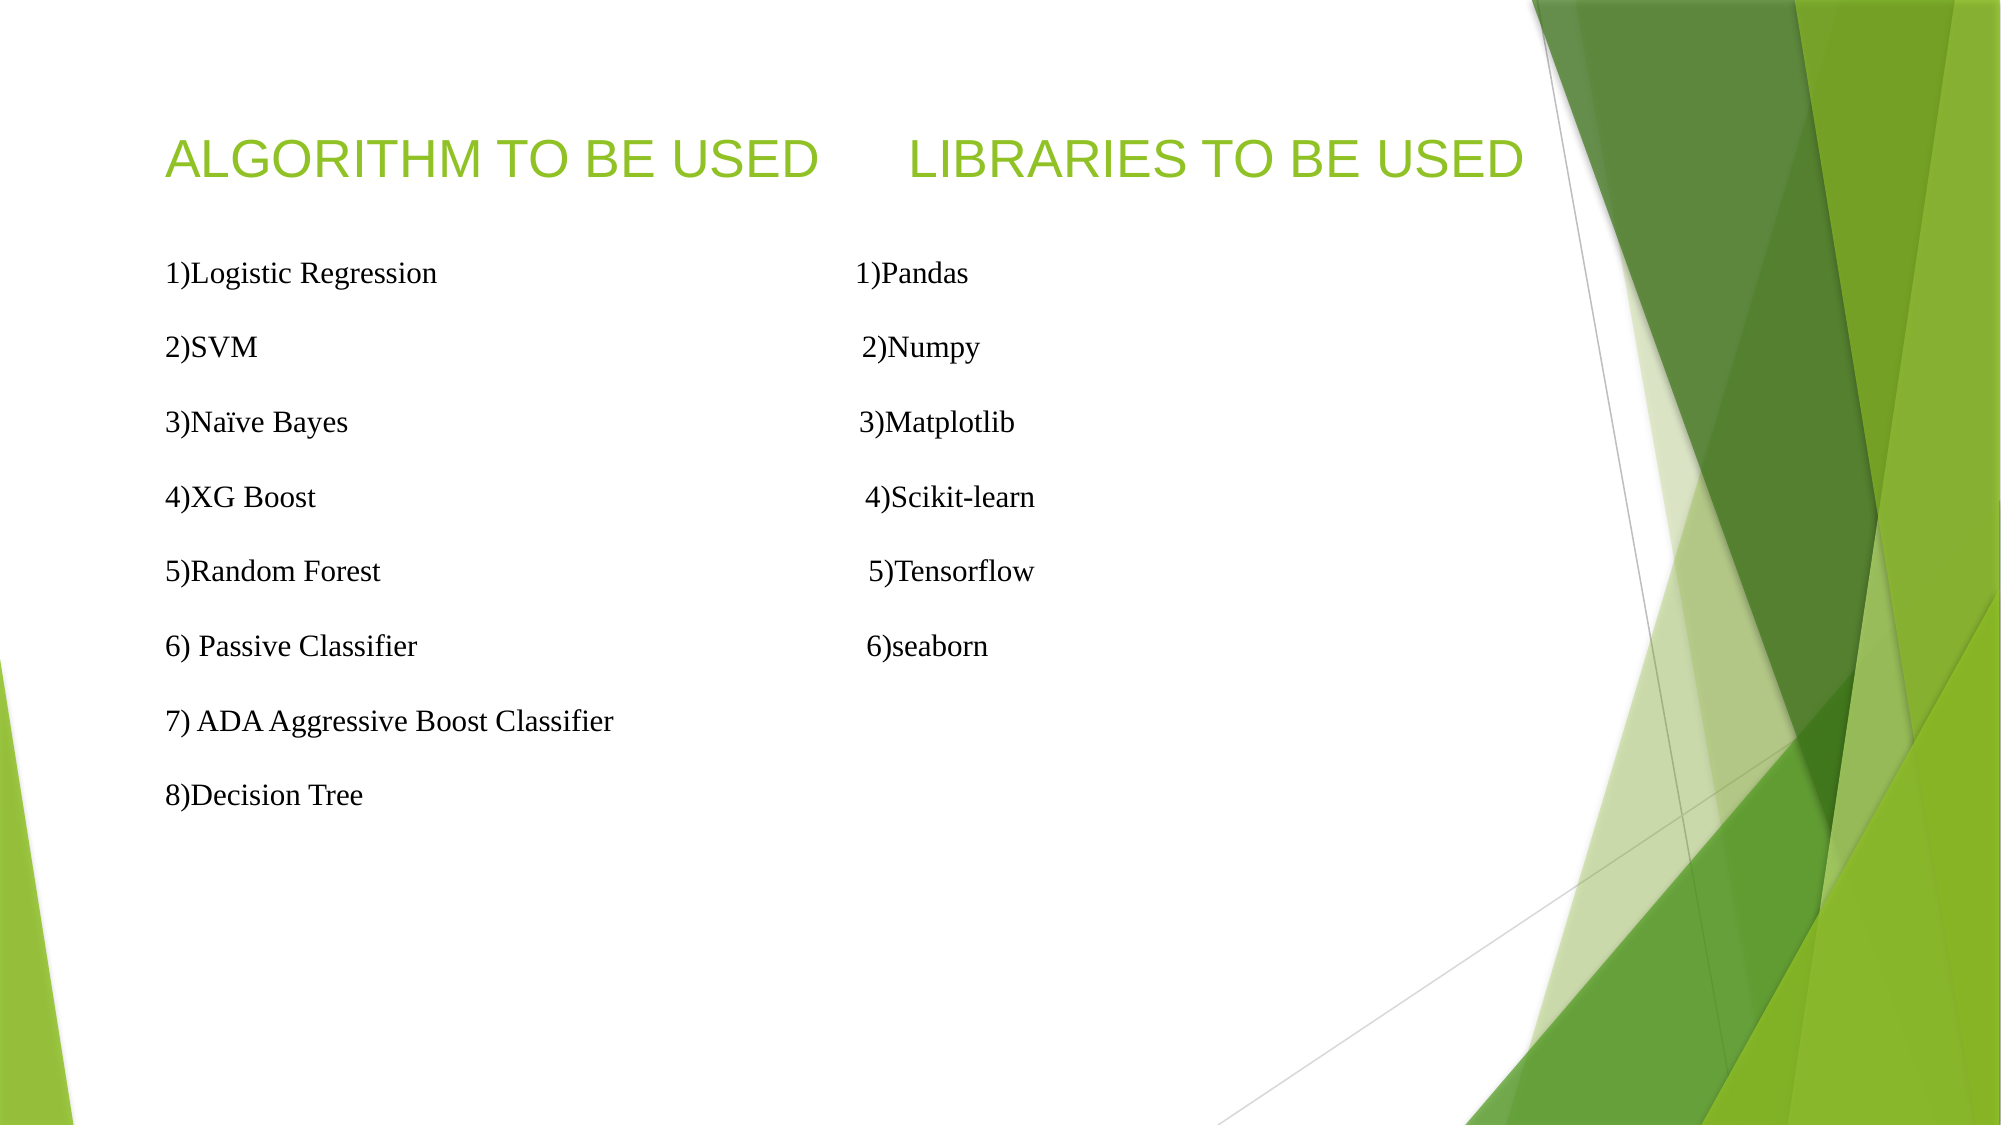

# ALGORITHM TO BE USED      LIBRARIES TO BE USED 1)Logistic Regression                                                      1)Pandas   2)SVM                                                                              2)Numpy   3)Naïve Bayes                                                                  3)Matplotlib   4)XG Boost                                                                       4)Scikit-learn   5)Random Forest                                                               5)Tensorflow   6) Passive Classifier                                                          6)seaborn   7) ADA Aggressive Boost Classifier   8)Decision Tree